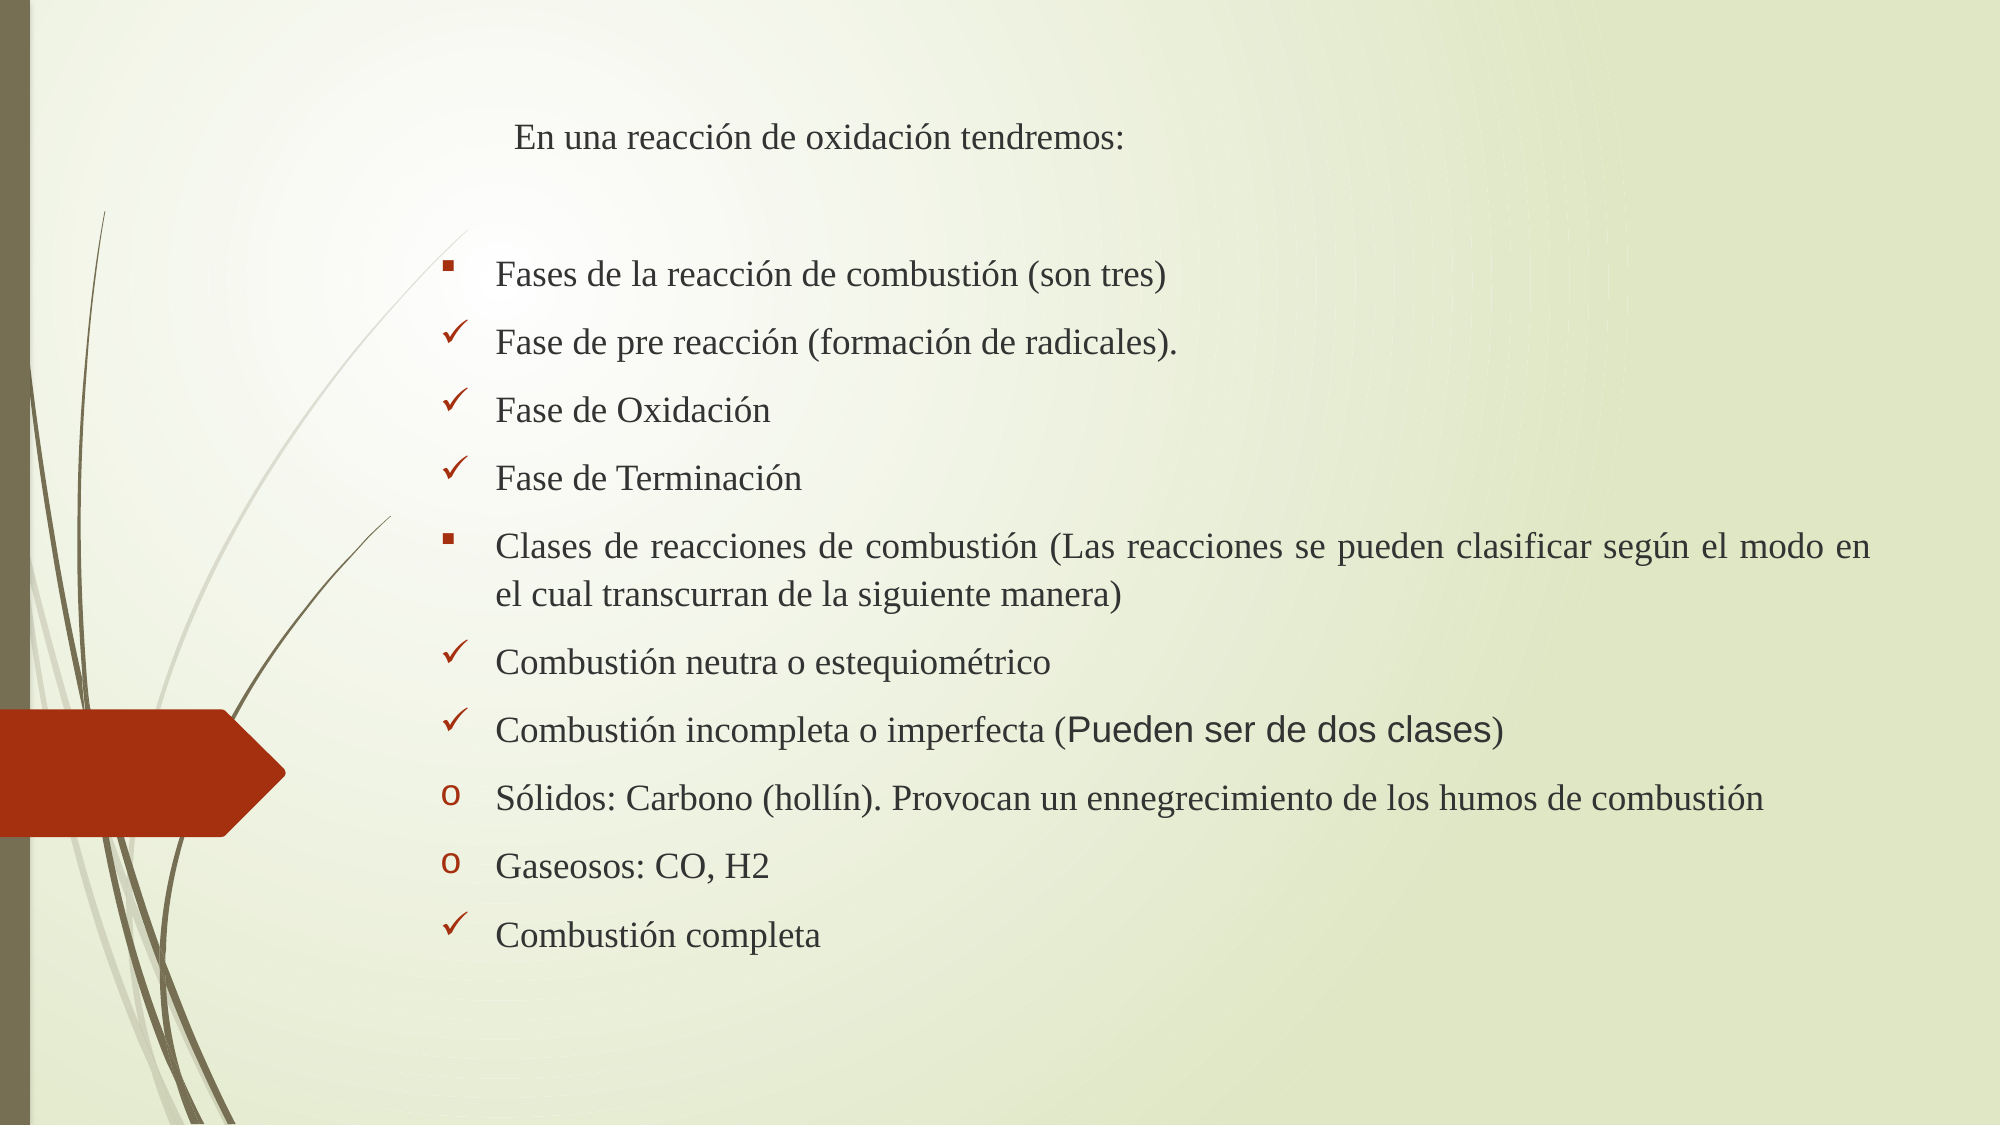

En una reacción de oxidación tendremos:

Fases de la reacción de combustión (son tres)
Fase de pre reacción (formación de radicales).
Fase de Oxidación
Fase de Terminación
Clases de reacciones de combustión (Las reacciones se pueden clasificar según el modo en el cual transcurran de la siguiente manera)
Combustión neutra o estequiométrico
Combustión incompleta o imperfecta (Pueden ser de dos clases)
Sólidos: Carbono (hollín). Provocan un ennegrecimiento de los humos de combustión
Gaseosos: CO, H2
Combustión completa